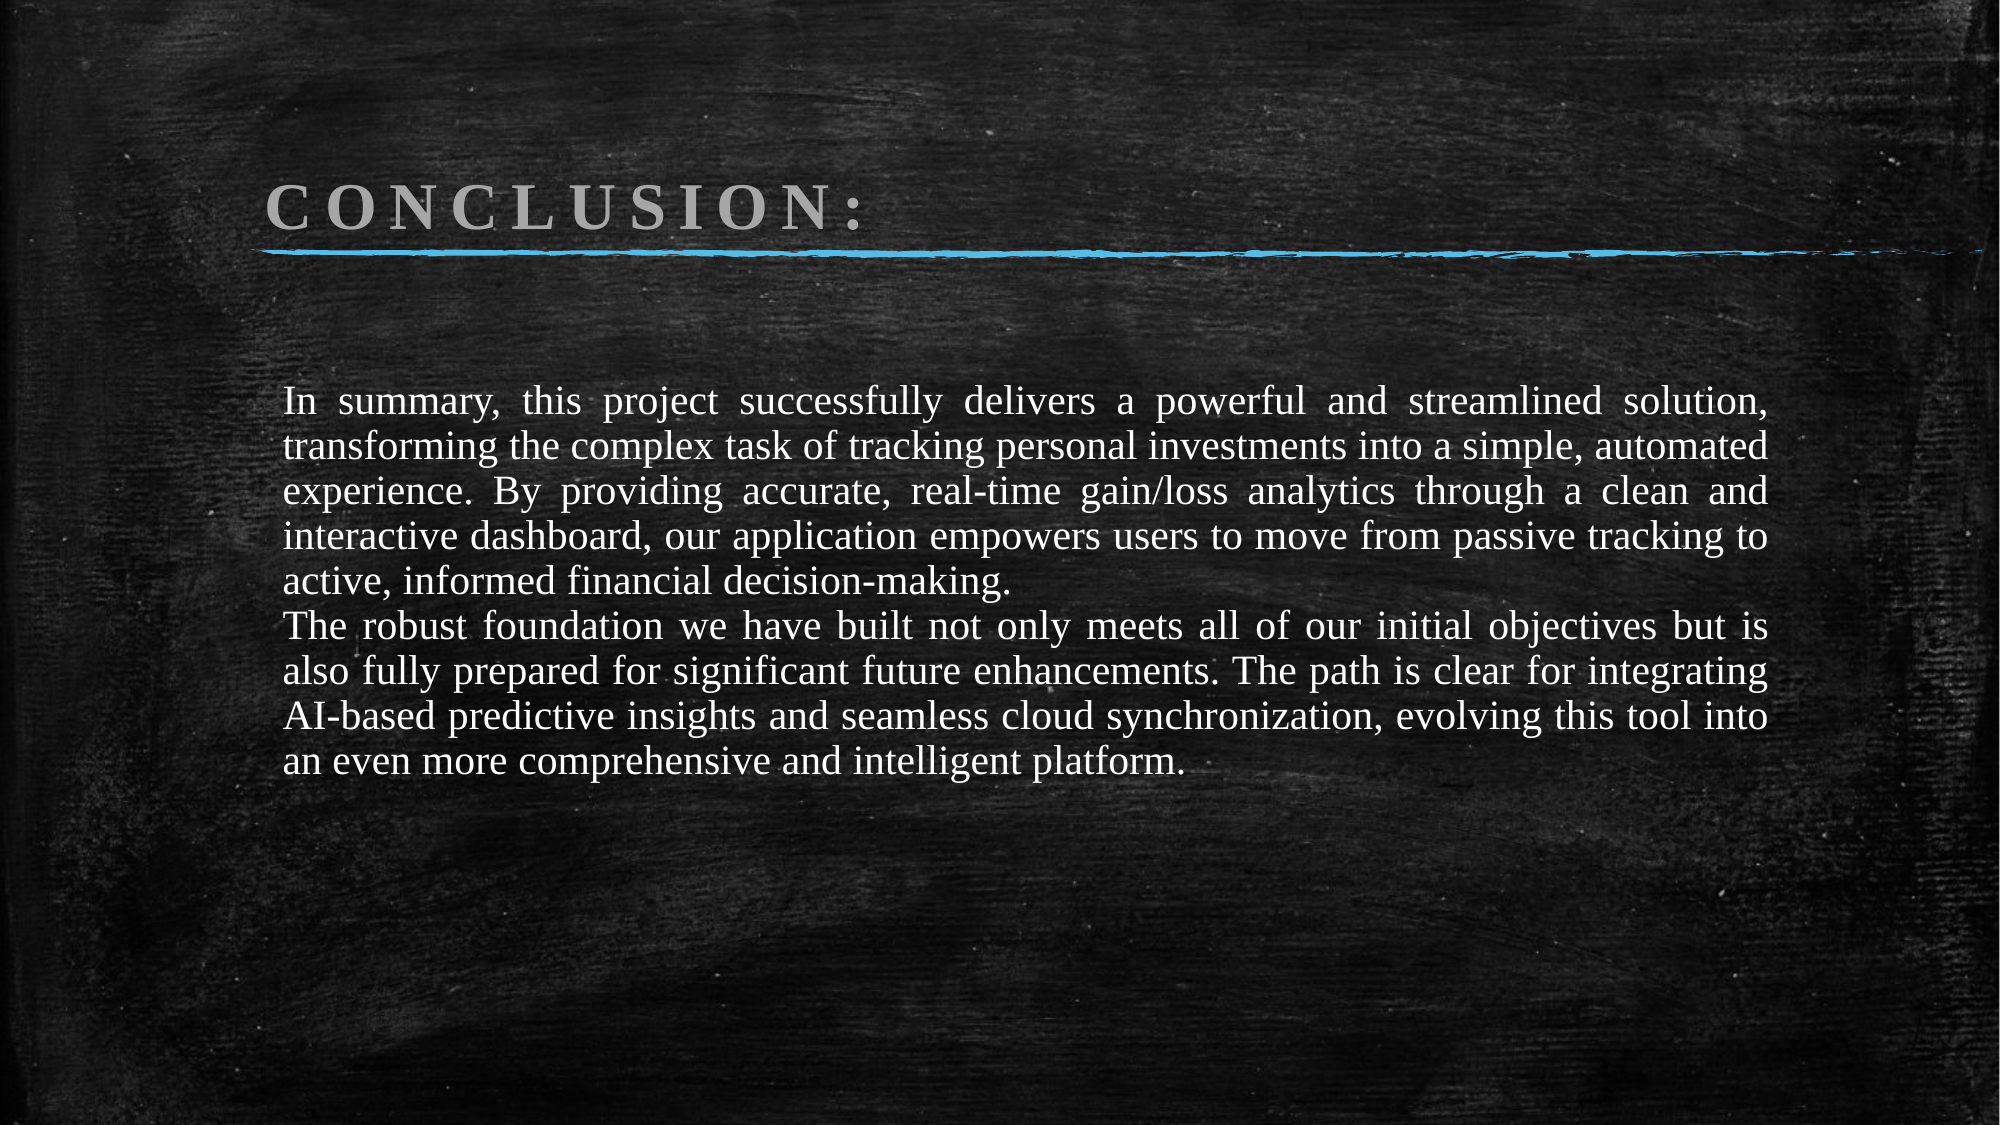

# CONCLUSION:
In summary, this project successfully delivers a powerful and streamlined solution, transforming the complex task of tracking personal investments into a simple, automated experience. By providing accurate, real-time gain/loss analytics through a clean and interactive dashboard, our application empowers users to move from passive tracking to active, informed financial decision-making.
The robust foundation we have built not only meets all of our initial objectives but is also fully prepared for significant future enhancements. The path is clear for integrating AI-based predictive insights and seamless cloud synchronization, evolving this tool into an even more comprehensive and intelligent platform.